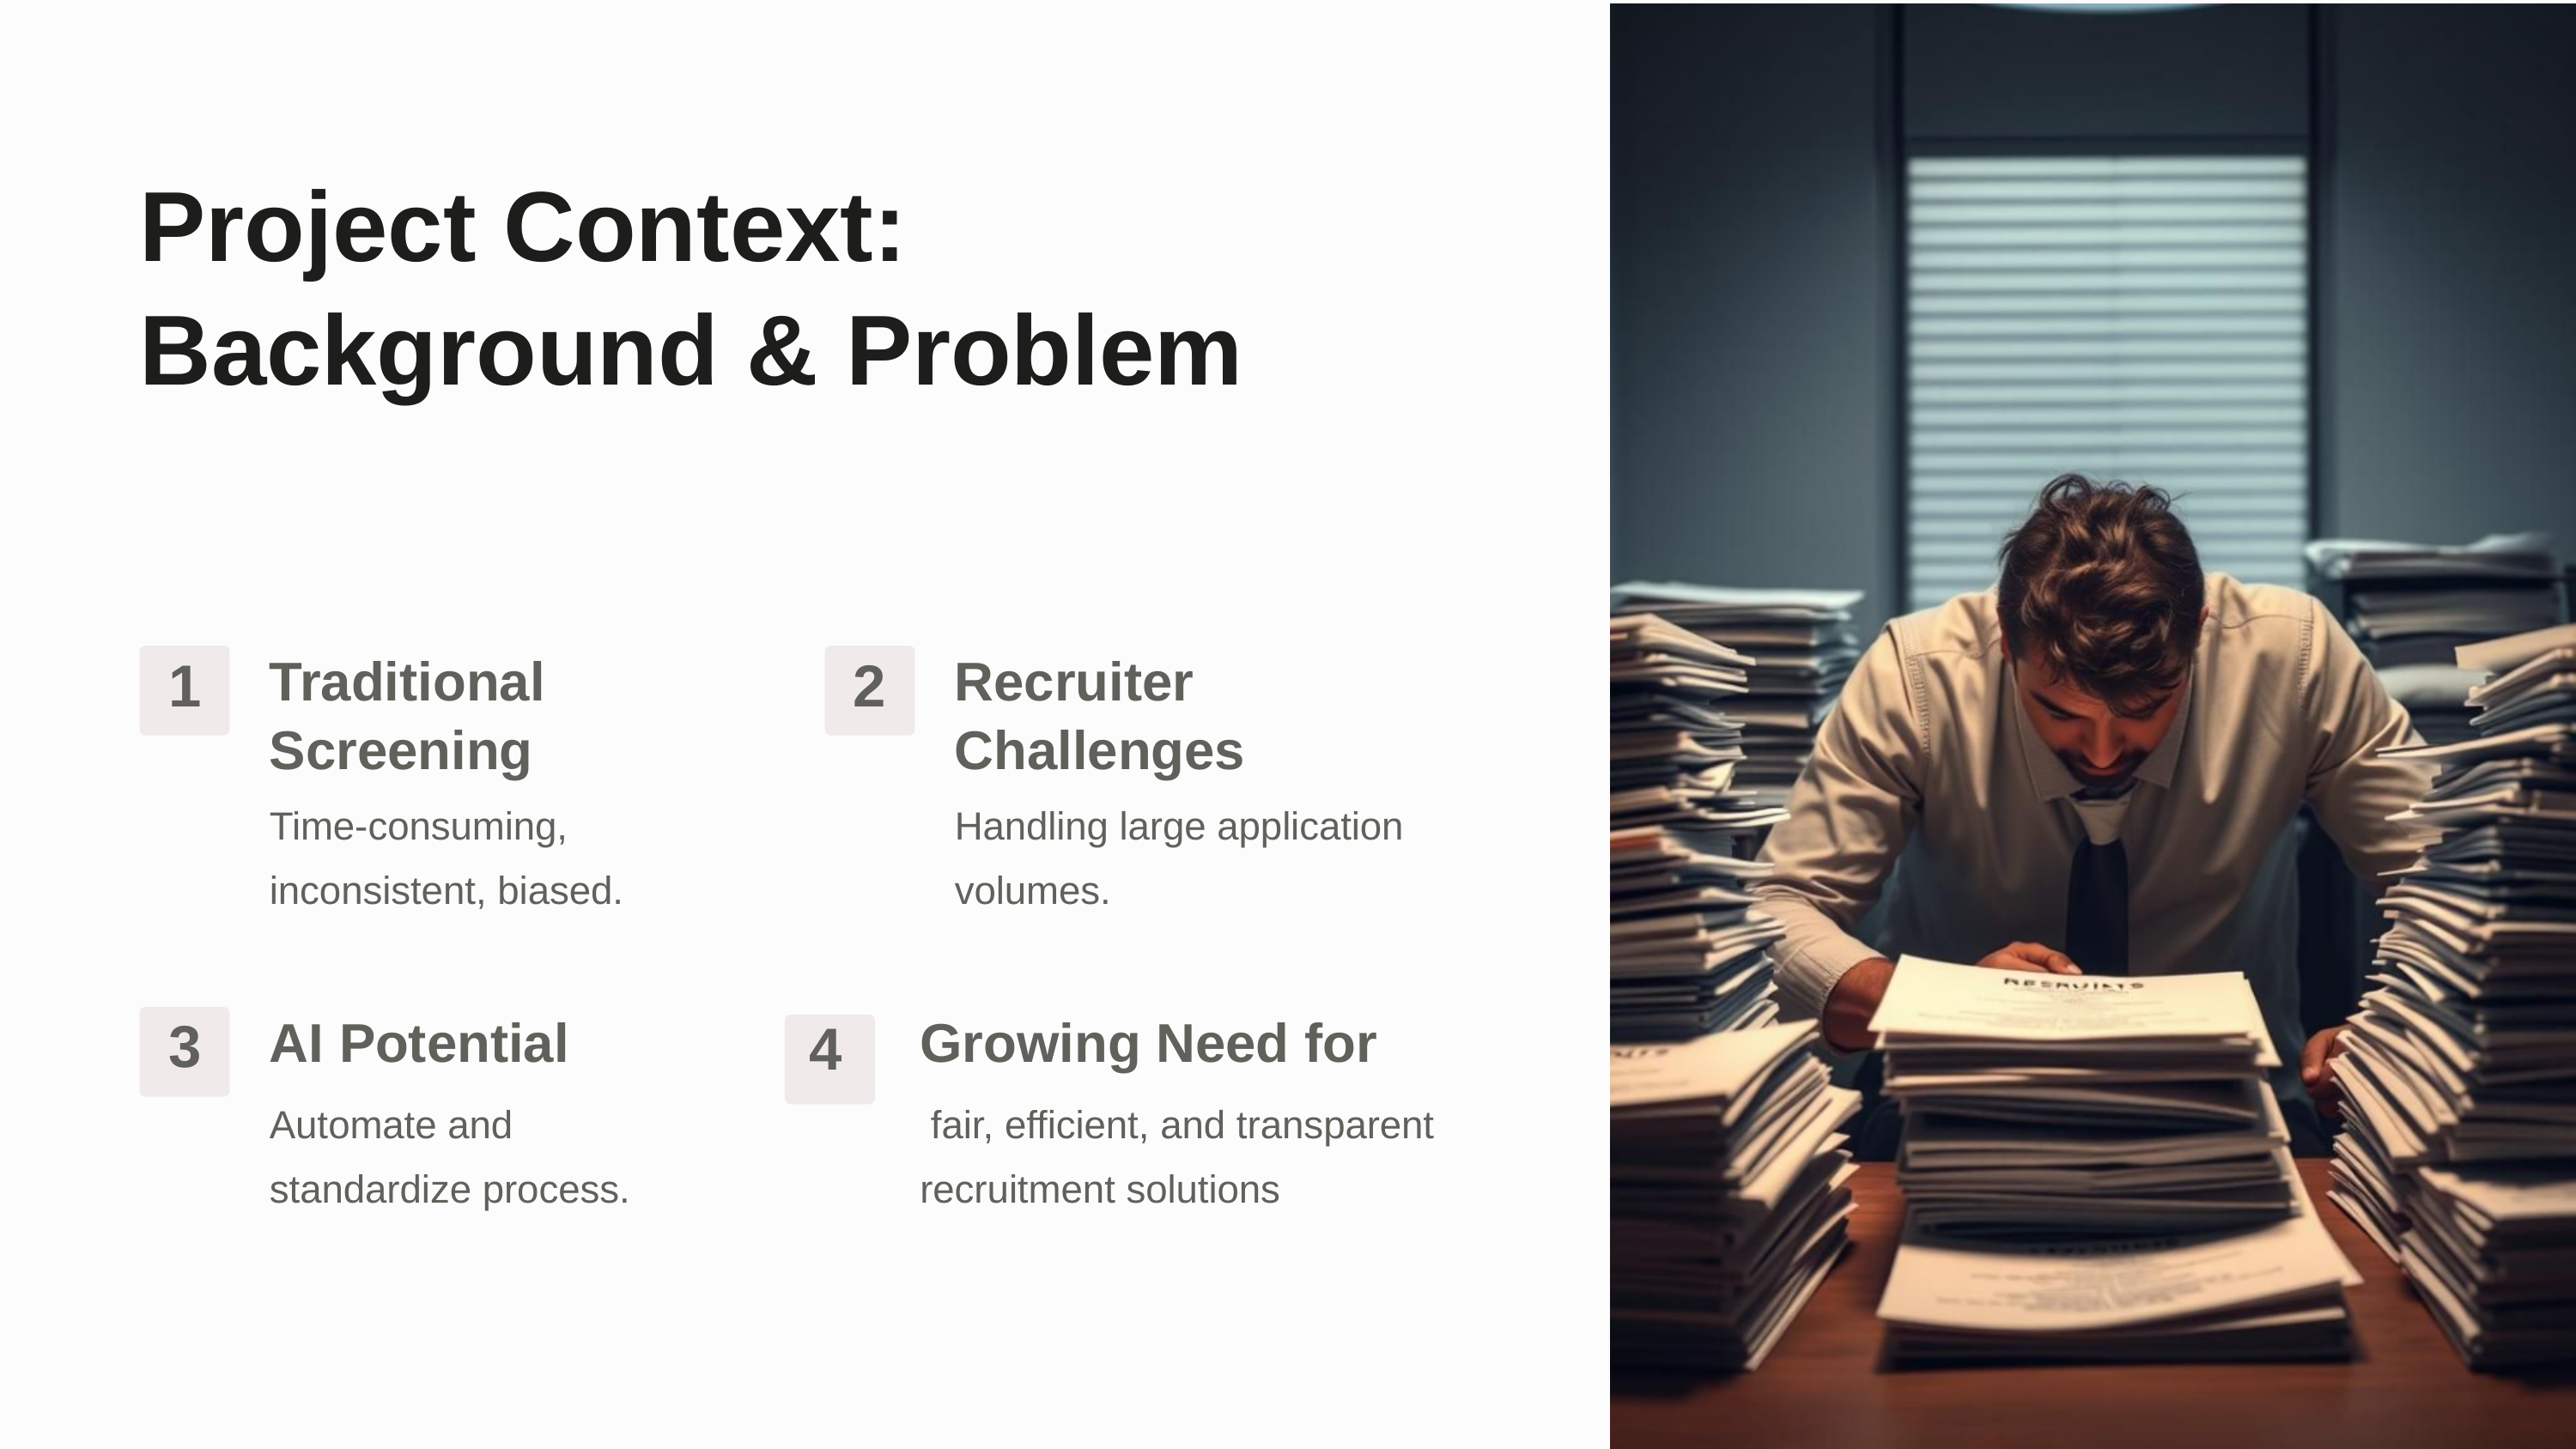

Project Context: Background & Problem

Traditional Screening

Recruiter Challenges

1

2

Time-consuming, inconsistent, biased.

Handling large application volumes.

AI Potential

Growing Need for

3

4

Automate and standardize process.

 fair, efficient, and transparent recruitment solutions